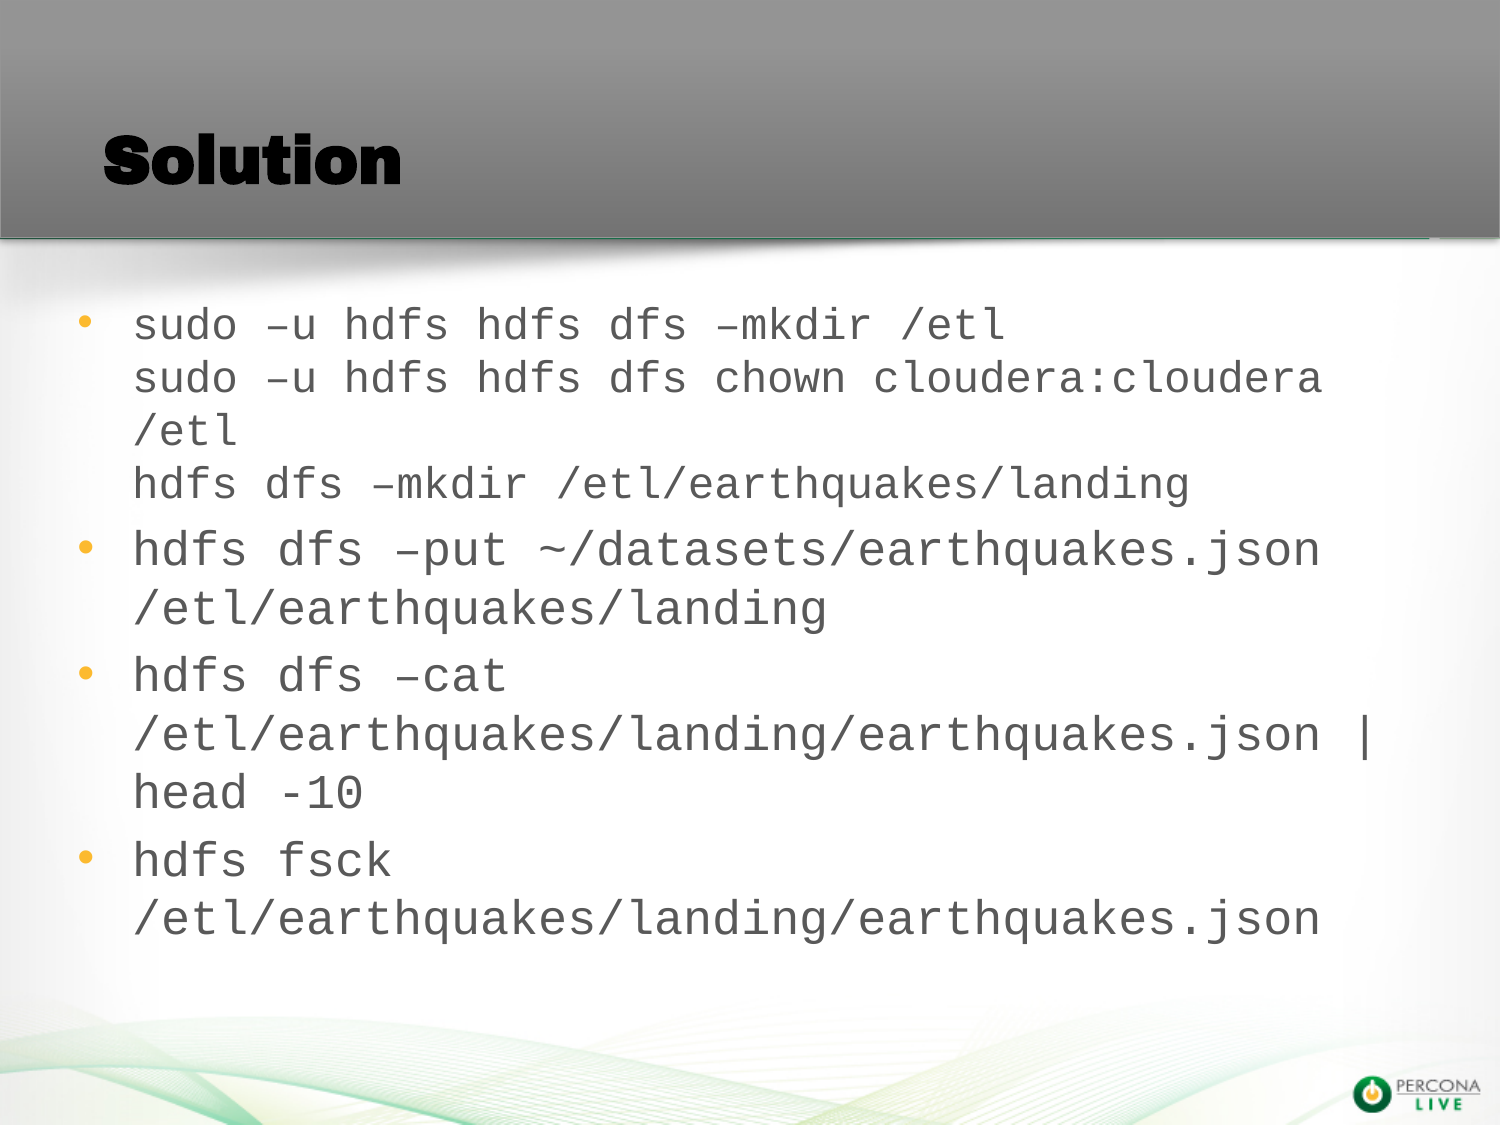

# Solution
29
sudo –u hdfs hdfs dfs –mkdir /etl
sudo –u hdfs hdfs dfs chown cloudera:cloudera /etl
hdfs dfs –mkdir /etl/earthquakes/landing
hdfs dfs –put ~/datasets/earthquakes.json /etl/earthquakes/landing
hdfs dfs –cat /etl/earthquakes/landing/earthquakes.json | head -10
hdfs fsck /etl/earthquakes/landing/earthquakes.json